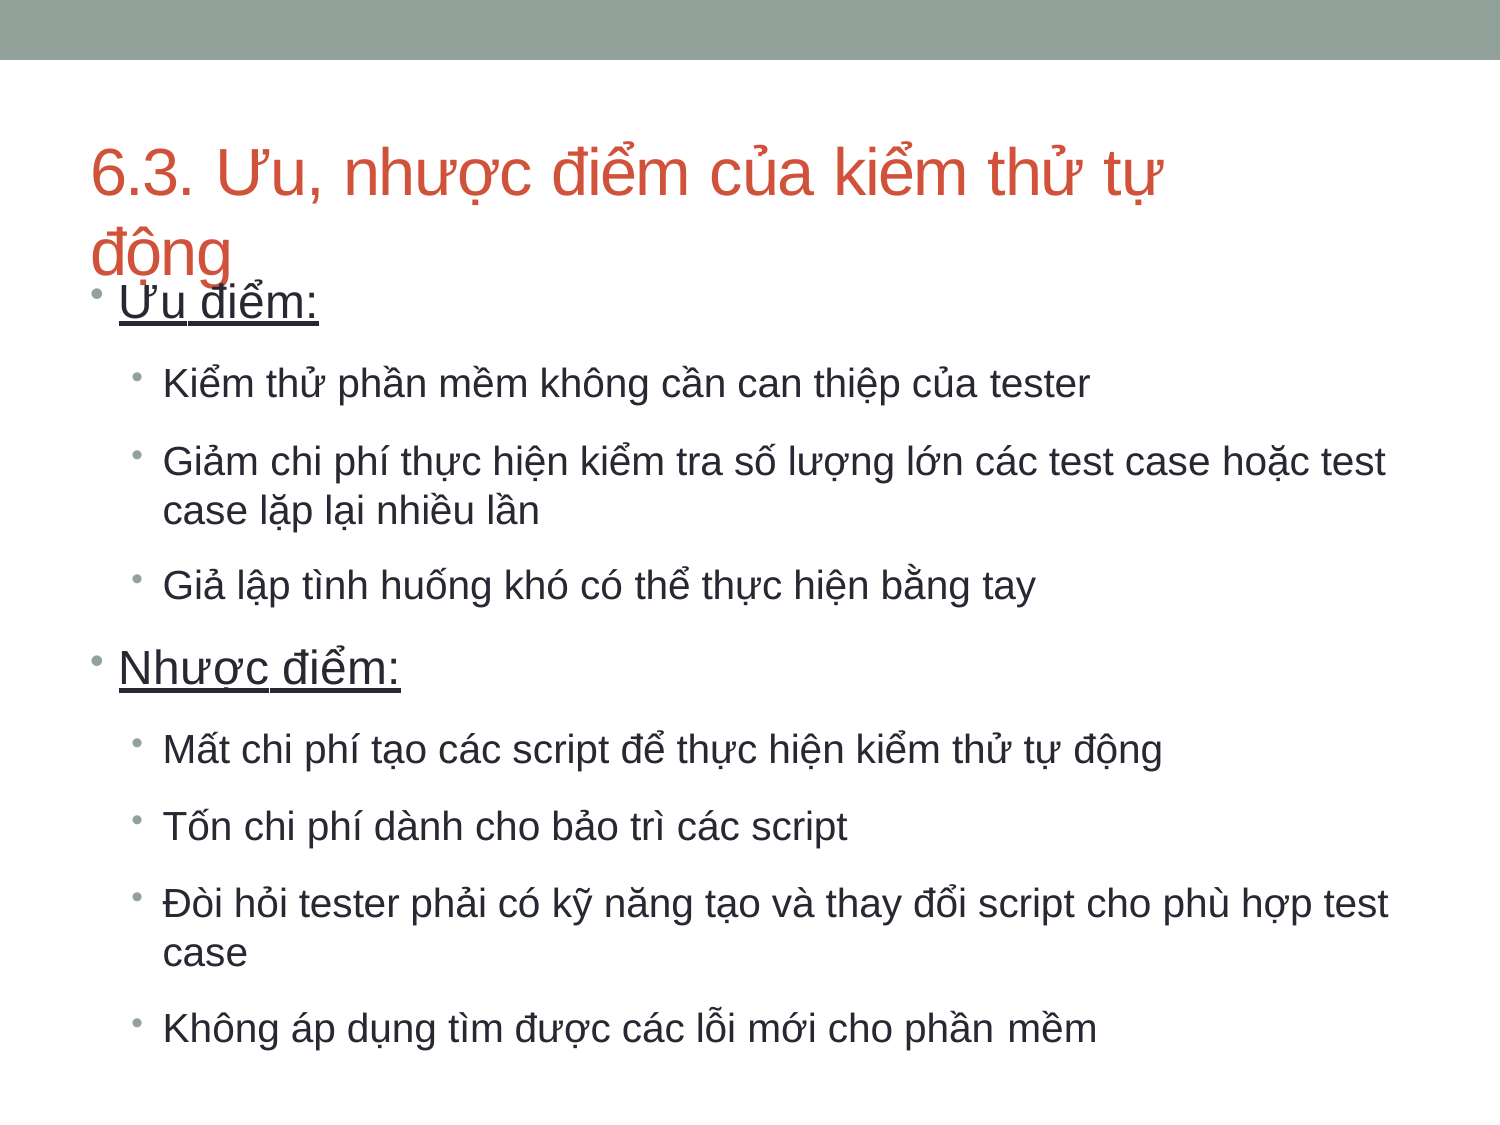

# 6.3. Ưu, nhược điểm của kiểm thử tự động
Ưu điểm:
Kiểm thử phần mềm không cần can thiệp của tester
Giảm chi phí thực hiện kiểm tra số lượng lớn các test case hoặc test  case lặp lại nhiều lần
Giả lập tình huống khó có thể thực hiện bằng tay
Nhược điểm:
Mất chi phí tạo các script để thực hiện kiểm thử tự động
Tốn chi phí dành cho bảo trì các script
Đòi hỏi tester phải có kỹ năng tạo và thay đổi script cho phù hợp test  case
Không áp dụng tìm được các lỗi mới cho phần mềm